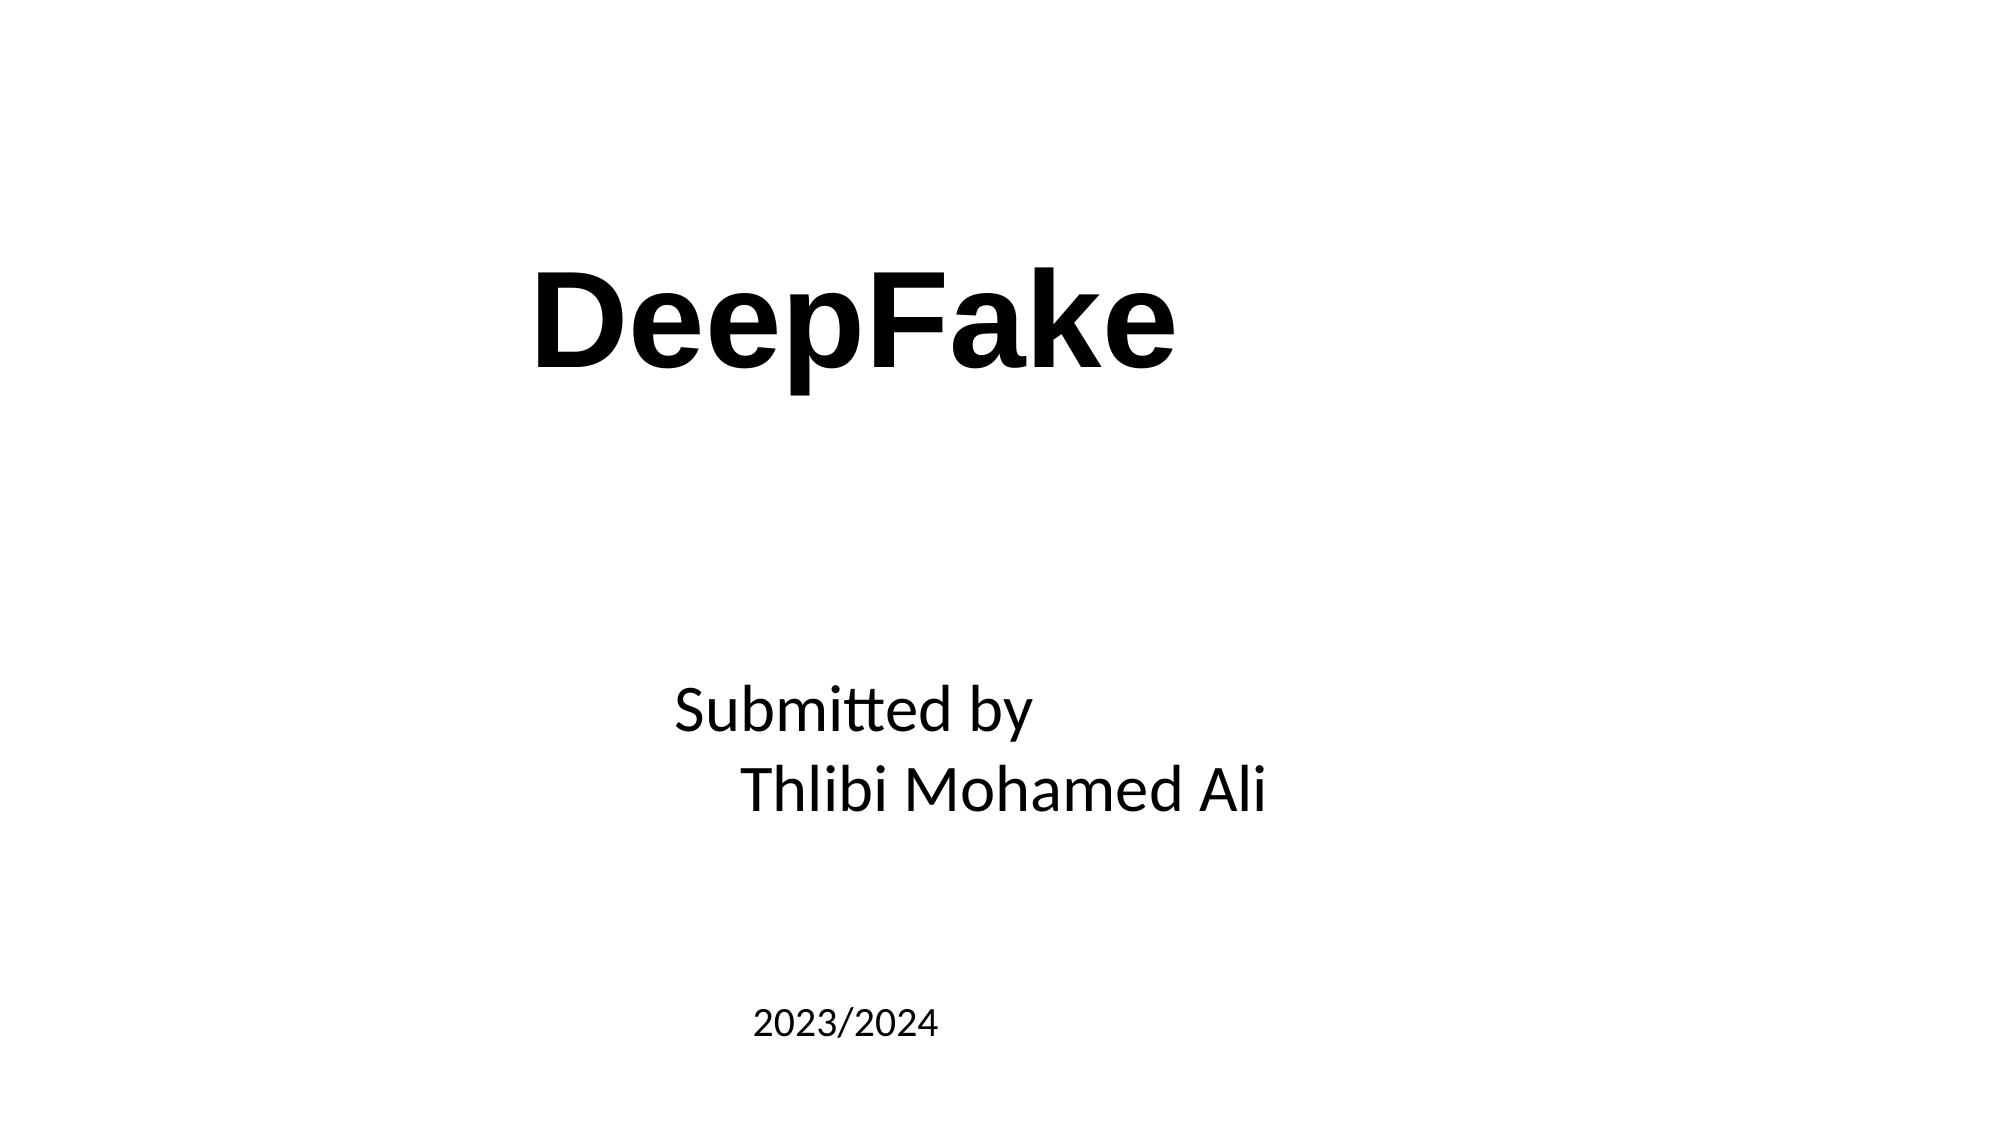

DeepFake

Submitted by
                    Thlibi Mohamed Ali

2023/2024